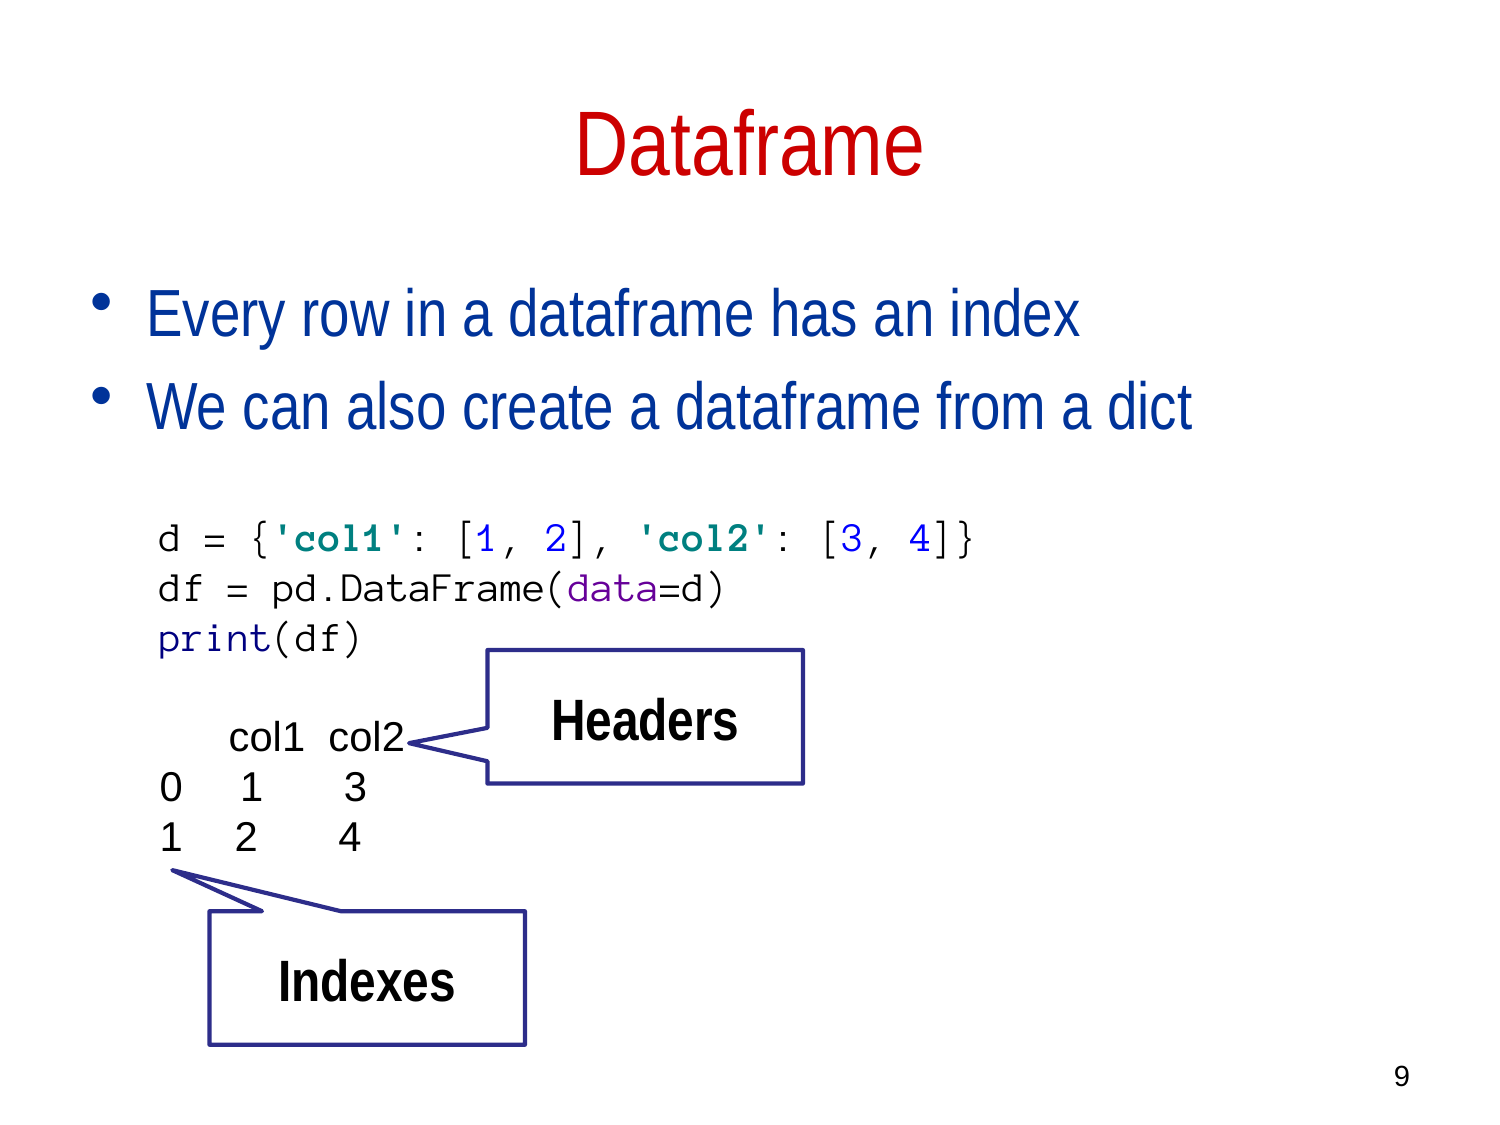

# Dataframe
Every row in a dataframe has an index
We can also create a dataframe from a dict
d = {'col1': [1, 2], 'col2': [3, 4]}
df = pd.DataFrame(data=d)
print(df)

      col1  col2
0     1       3
2       4

Headers
Indexes
9